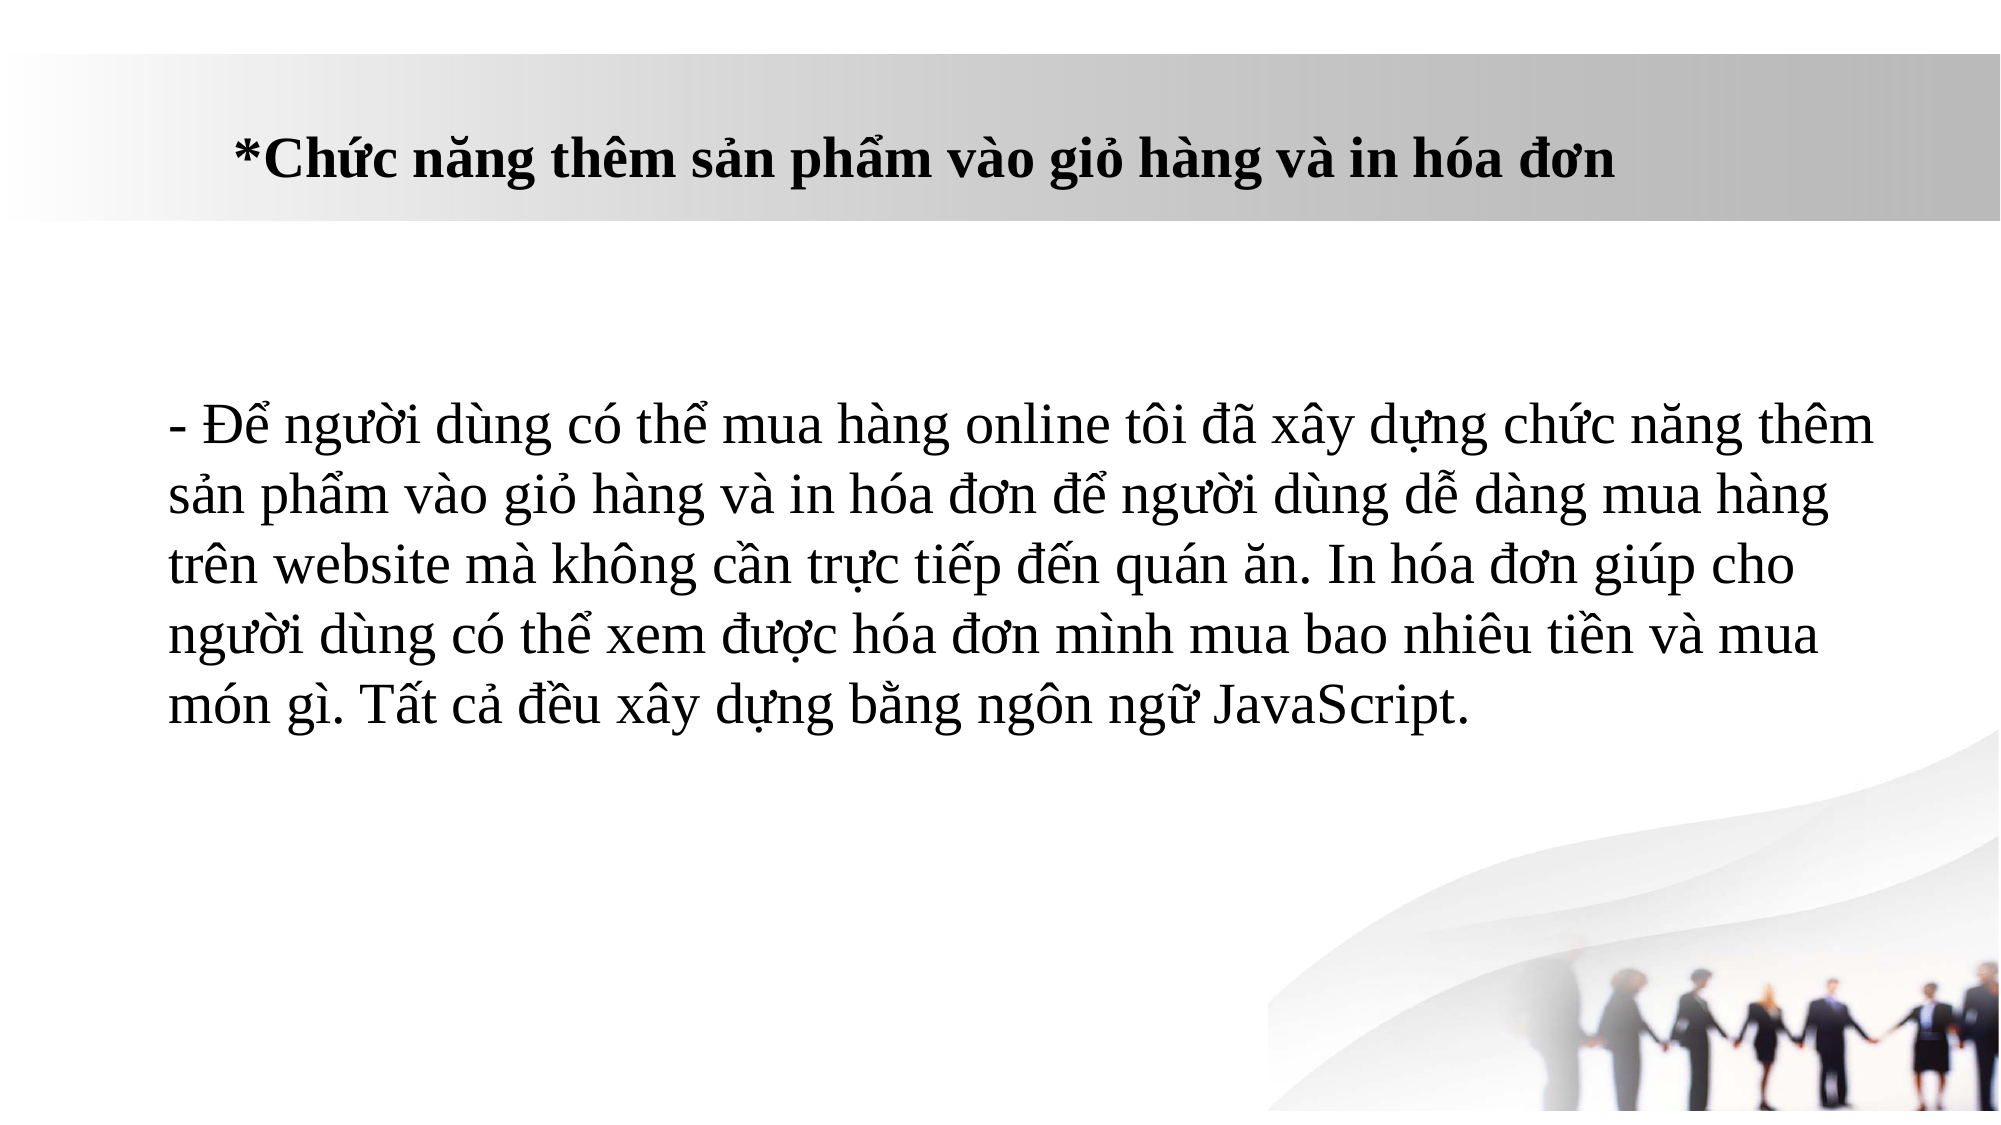

*Chức năng thêm sản phẩm vào giỏ hàng và in hóa đơn
- Để người dùng có thể mua hàng online tôi đã xây dựng chức năng thêm sản phẩm vào giỏ hàng và in hóa đơn để người dùng dễ dàng mua hàng trên website mà không cần trực tiếp đến quán ăn. In hóa đơn giúp cho người dùng có thể xem được hóa đơn mình mua bao nhiêu tiền và mua món gì. Tất cả đều xây dựng bằng ngôn ngữ JavaScript.